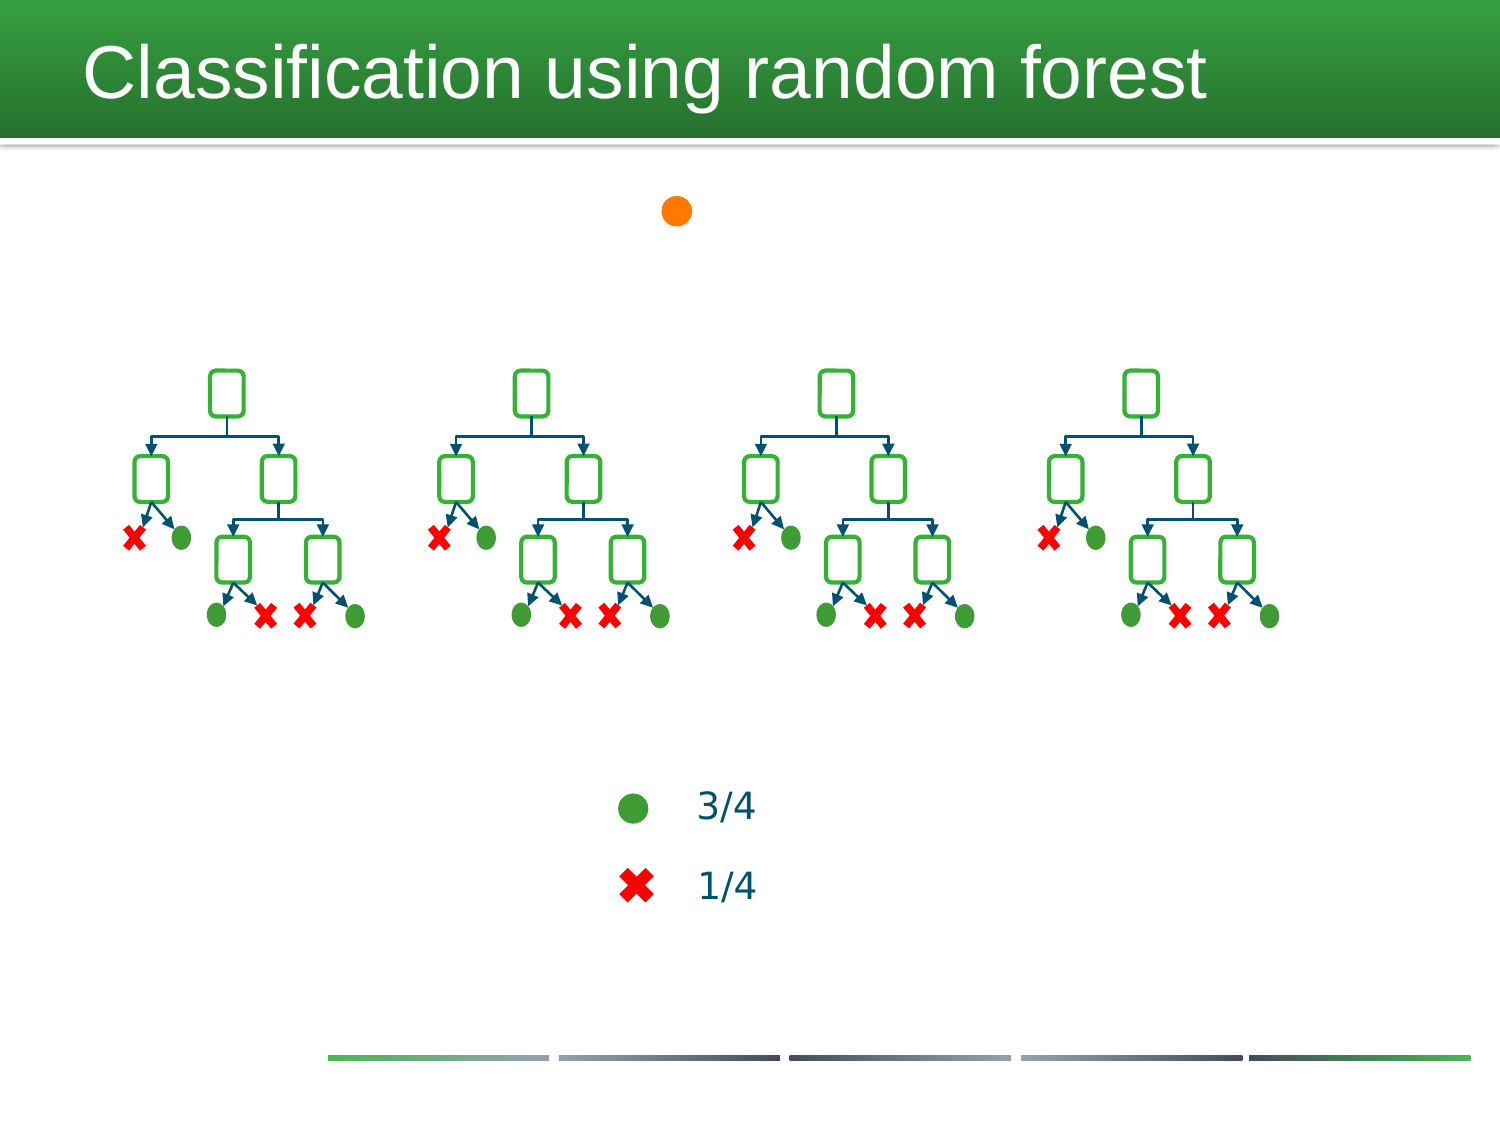

# Classification using random forest

3/4

1/4